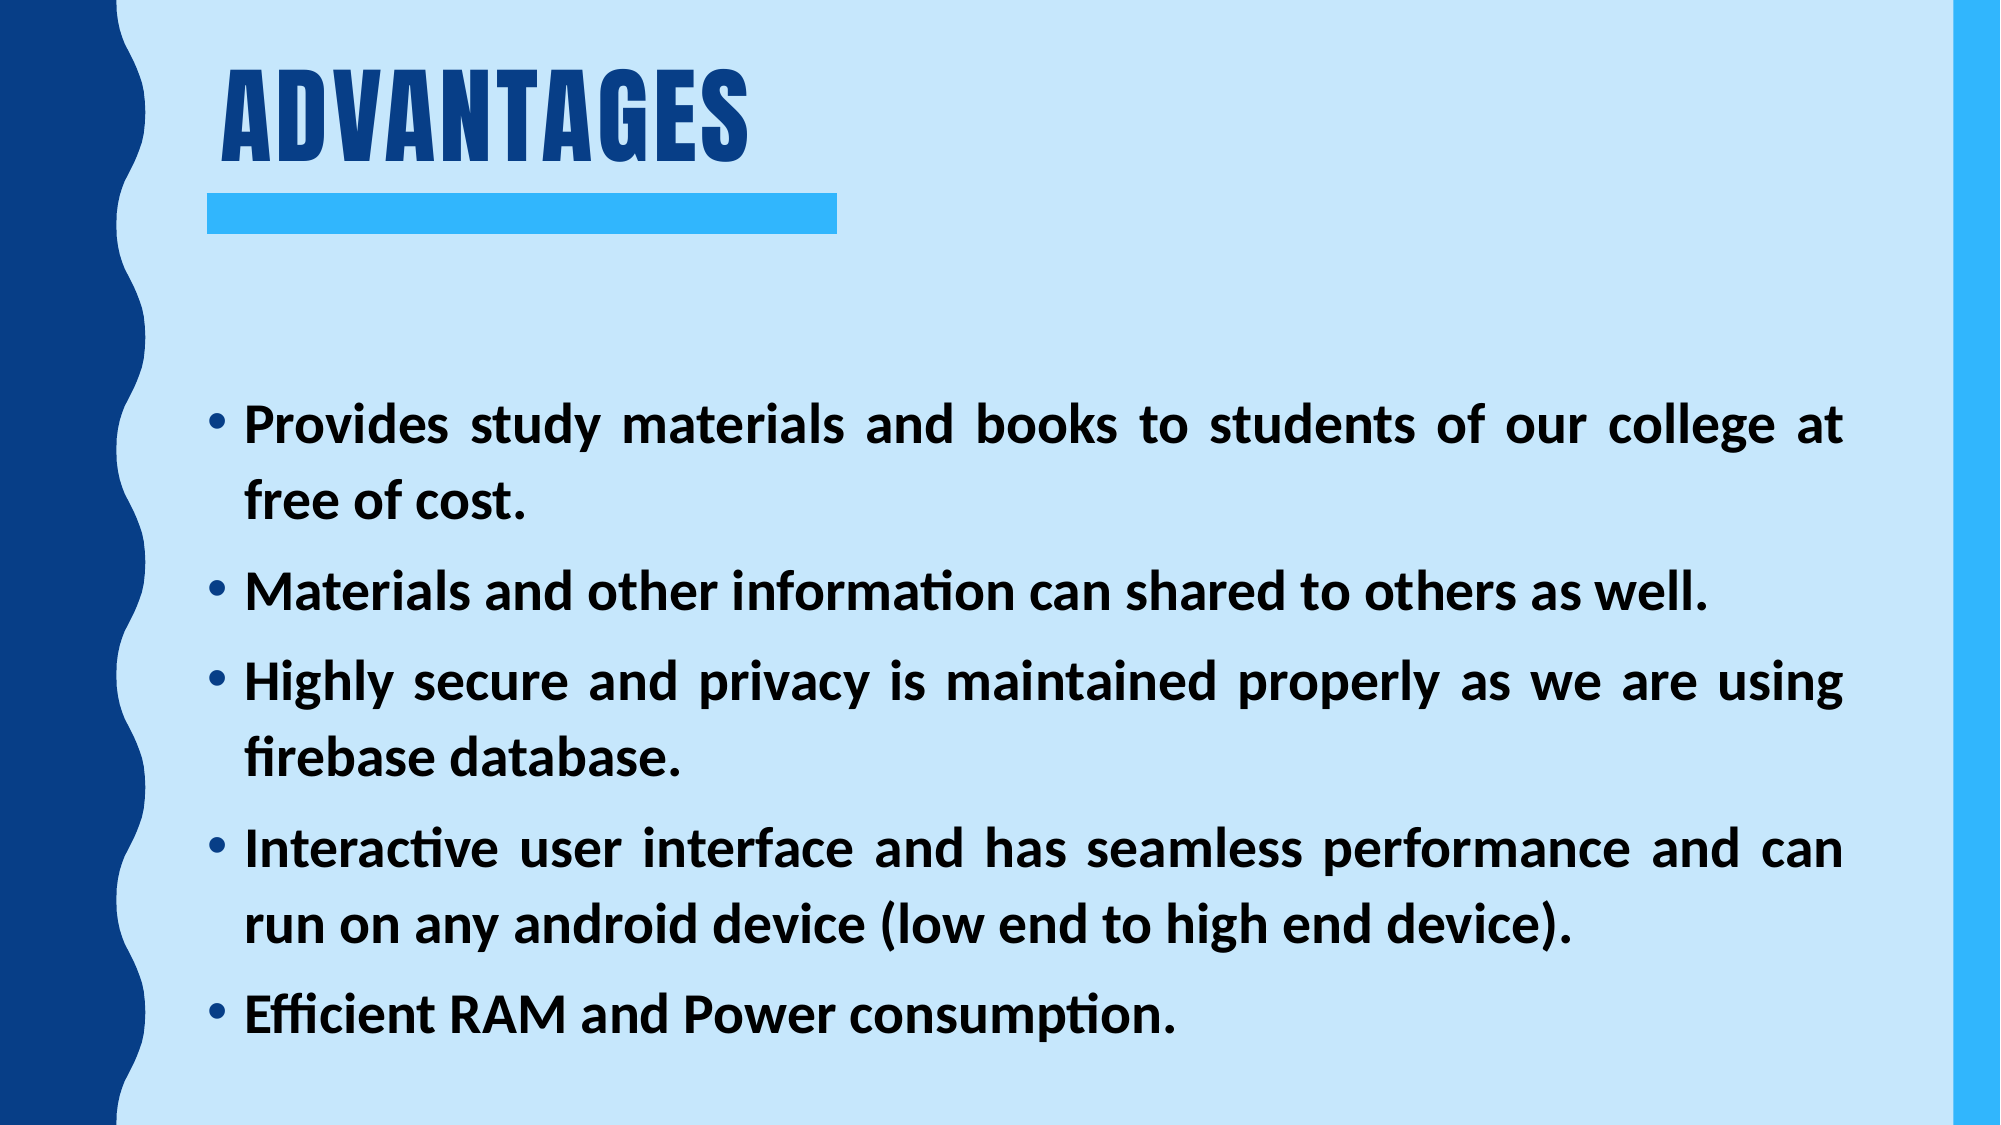

# ADVANTAGES
Provides study materials and books to students of our college at free of cost.
Materials and other information can shared to others as well.
Highly secure and privacy is maintained properly as we are using firebase database.
Interactive user interface and has seamless performance and can run on any android device (low end to high end device).
Efficient RAM and Power consumption.